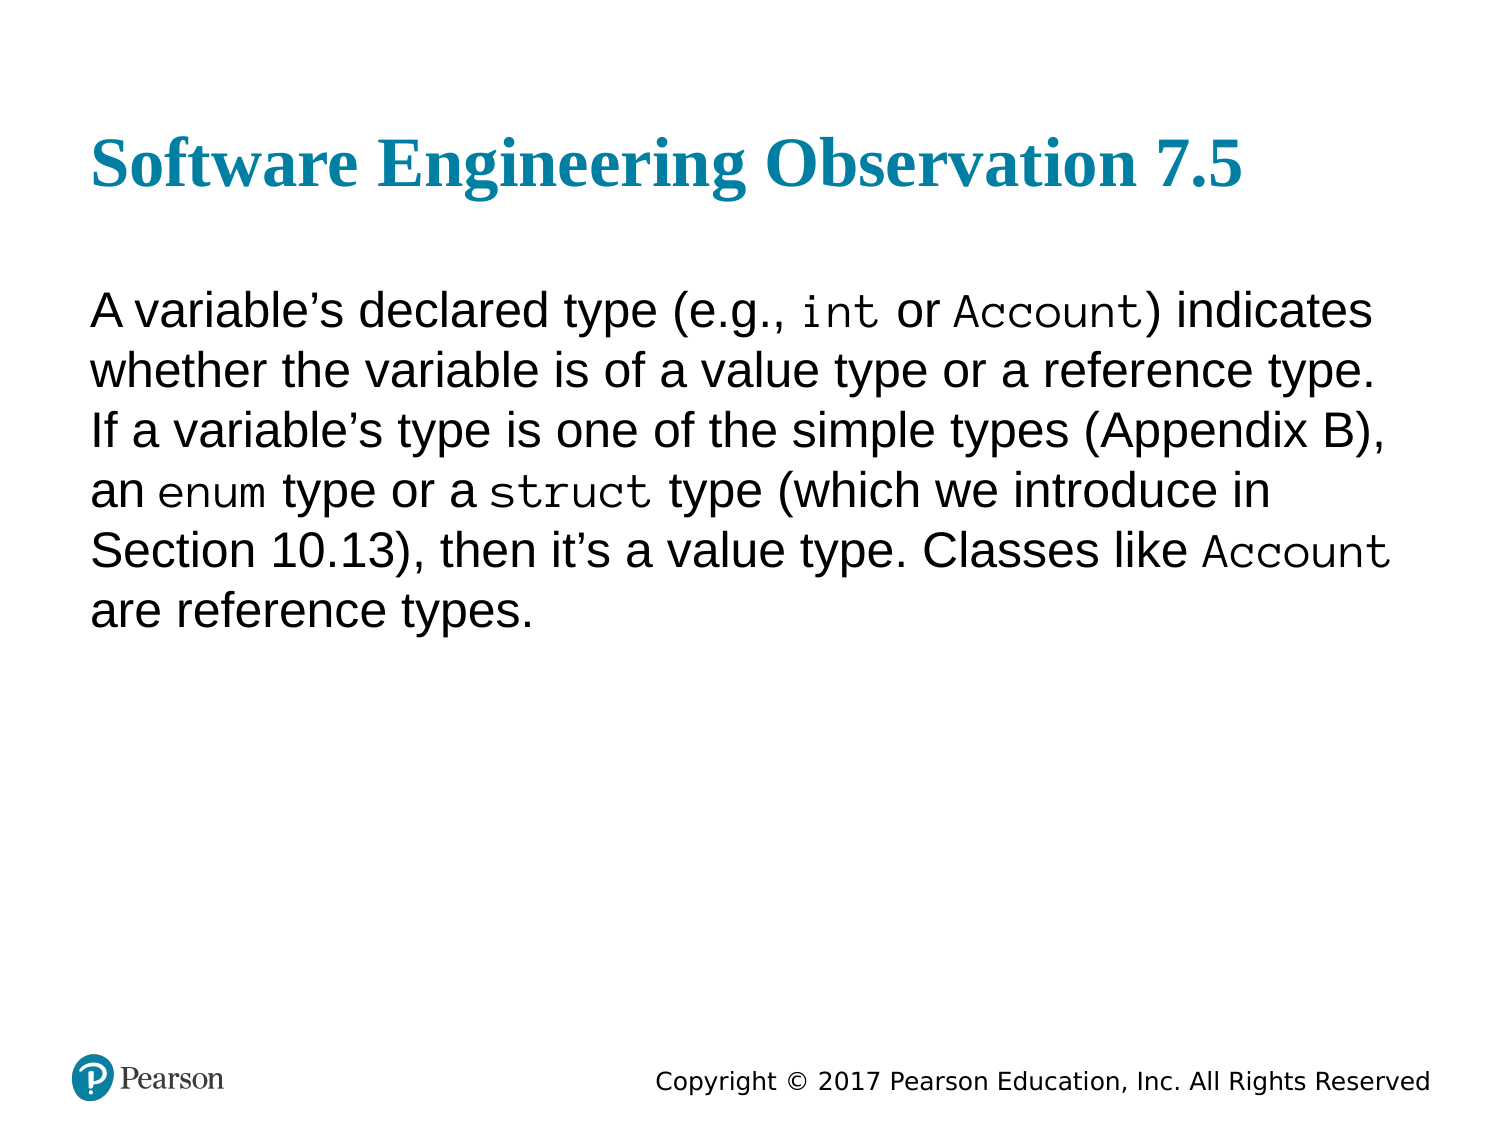

# Software Engineering Observation 7.5
A variable’s declared type (e.g., int or Account) indicates whether the variable is of a value type or a reference type. If a variable’s type is one of the simple types (Appendix B), an enum type or a struct type (which we introduce in Section 10.13), then it’s a value type. Classes like Account are reference types.